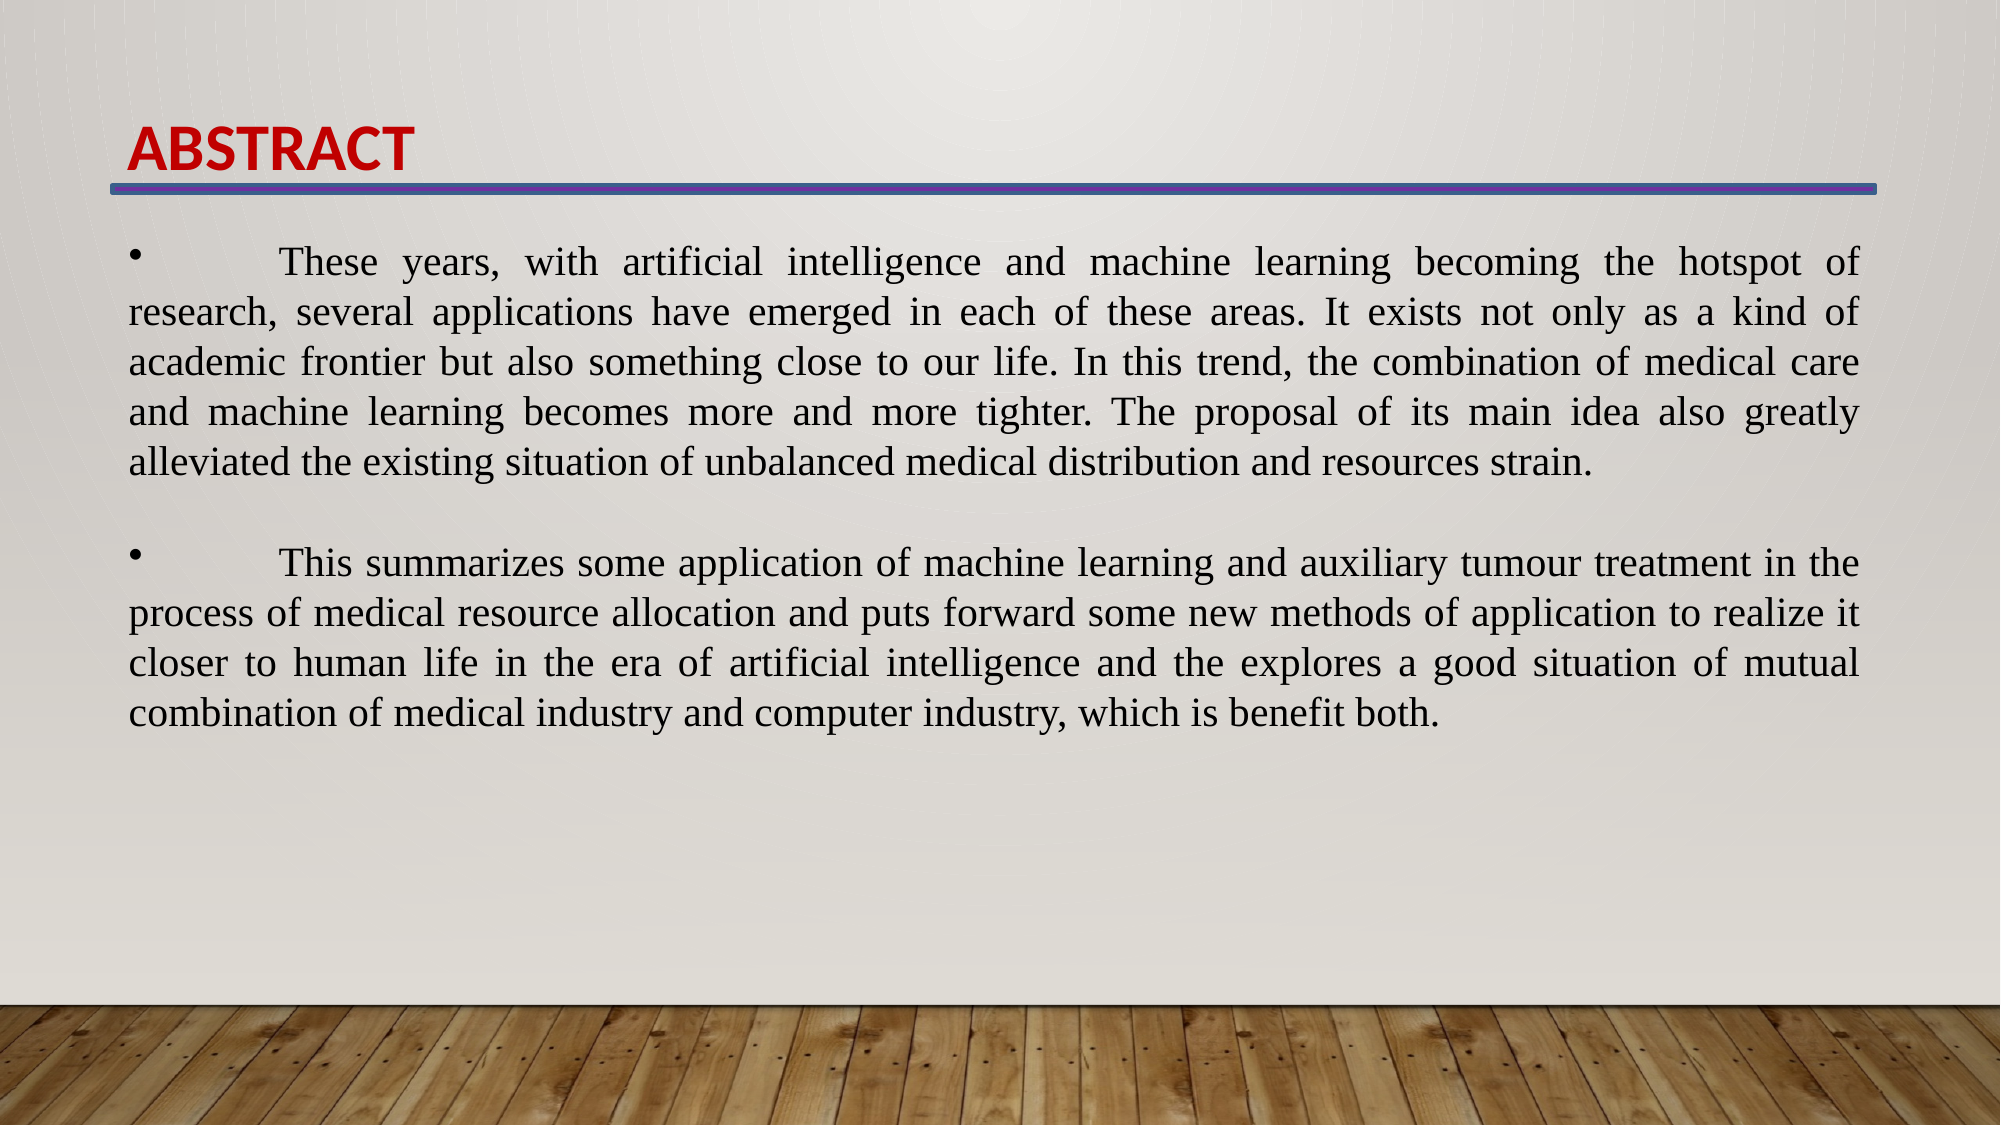

ABSTRACT

	These years, with artificial intelligence and machine learning becoming the hotspot of research, several applications have emerged in each of these areas. It exists not only as a kind of academic frontier but also something close to our life. In this trend, the combination of medical care and machine learning becomes more and more tighter. The proposal of its main idea also greatly alleviated the existing situation of unbalanced medical distribution and resources strain.

	This summarizes some application of machine learning and auxiliary tumour treatment in the process of medical resource allocation and puts forward some new methods of application to realize it closer to human life in the era of artificial intelligence and the explores a good situation of mutual combination of medical industry and computer industry, which is benefit both.